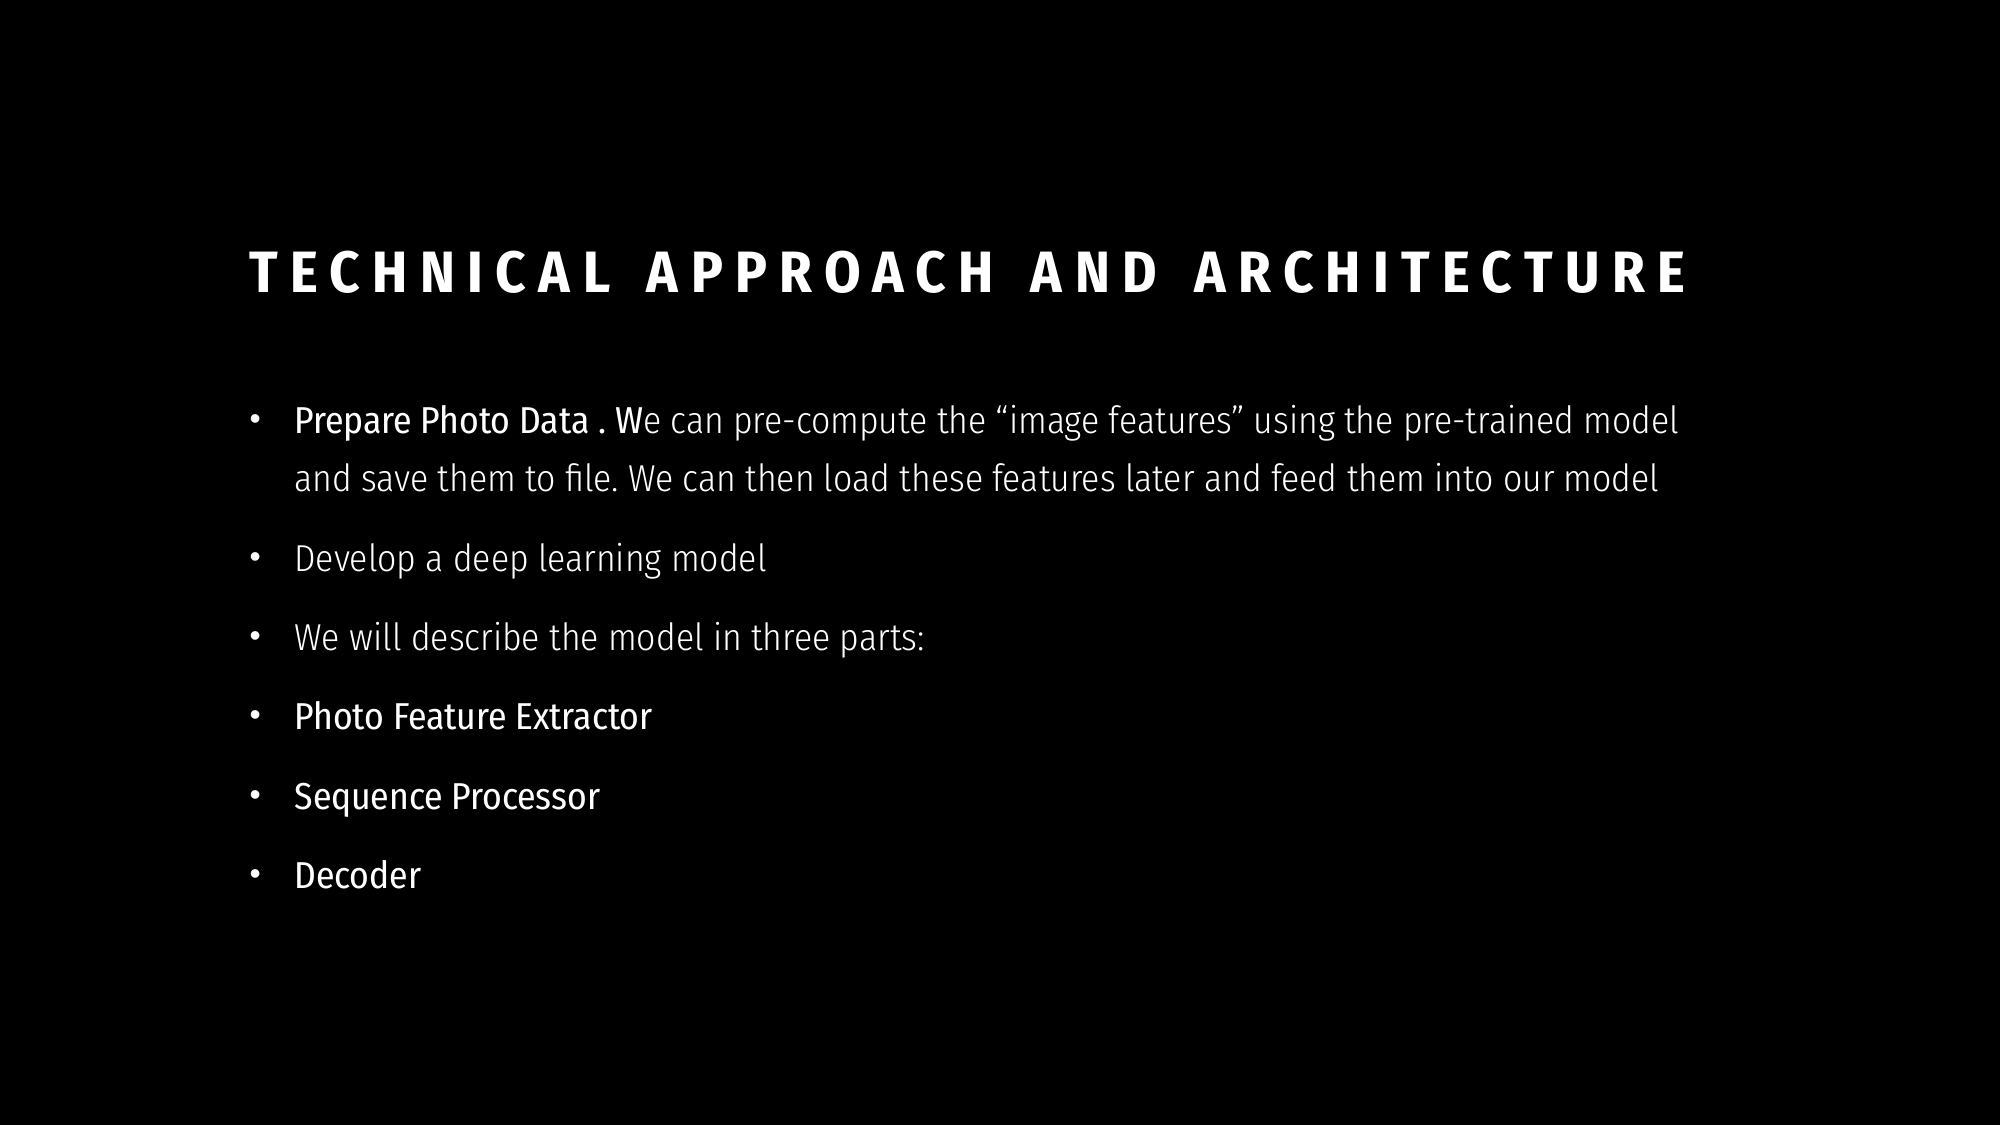

# Technical approach and architecture
Prepare Photo Data . We can pre-compute the “image features” using the pre-trained model and save them to file. We can then load these features later and feed them into our model
Develop a deep learning model
We will describe the model in three parts:
Photo Feature Extractor
Sequence Processor
Decoder